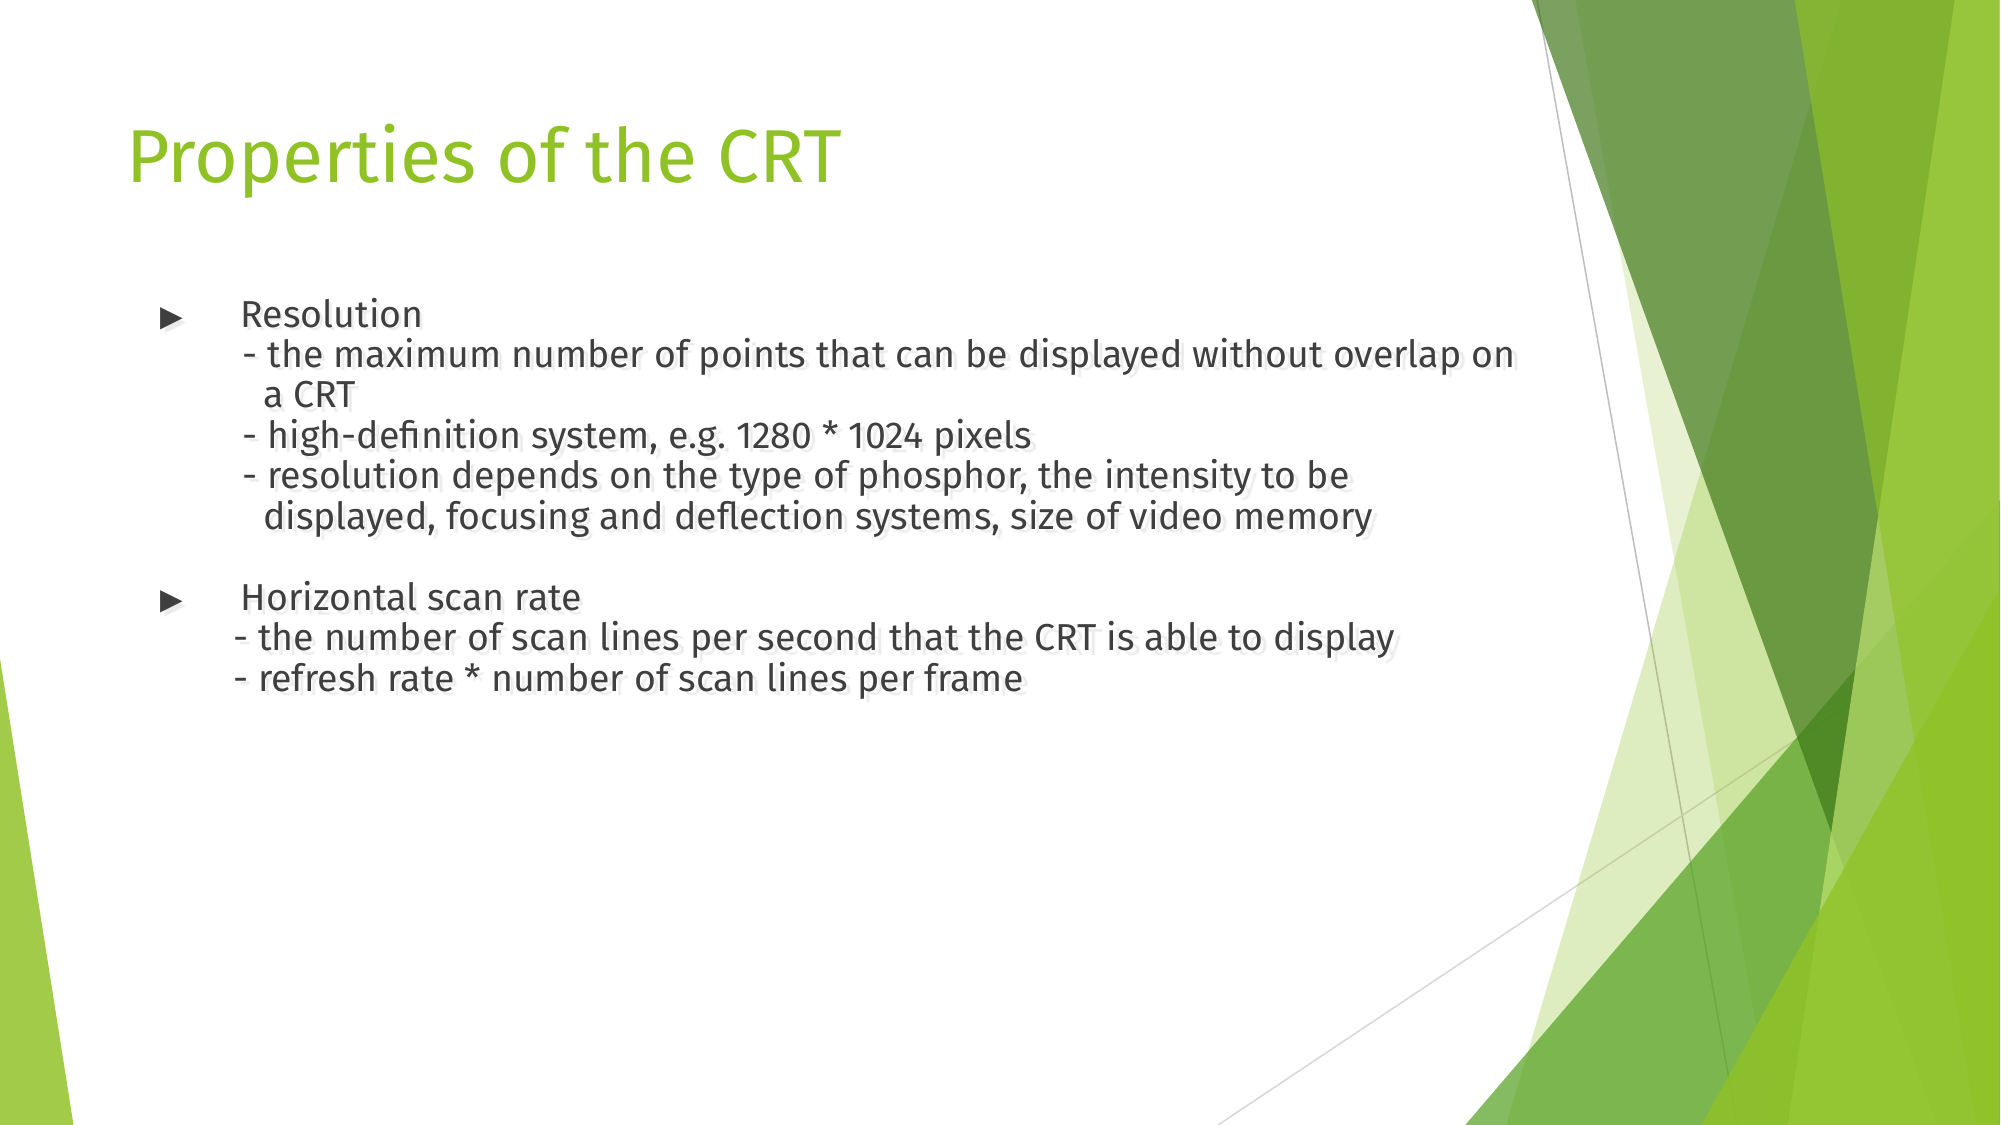

# Properties of the CRT

Resolution
         - the maximum number of points that can be displayed without overlap on
           a CRT
         - high-definition system, e.g. 1280 * 1024 pixels
         - resolution depends on the type of phosphor, the intensity to be
           displayed, focusing and deflection systems, size of video memory

Horizontal scan rate
        - the number of scan lines per second that the CRT is able to display
        - refresh rate * number of scan lines per frame